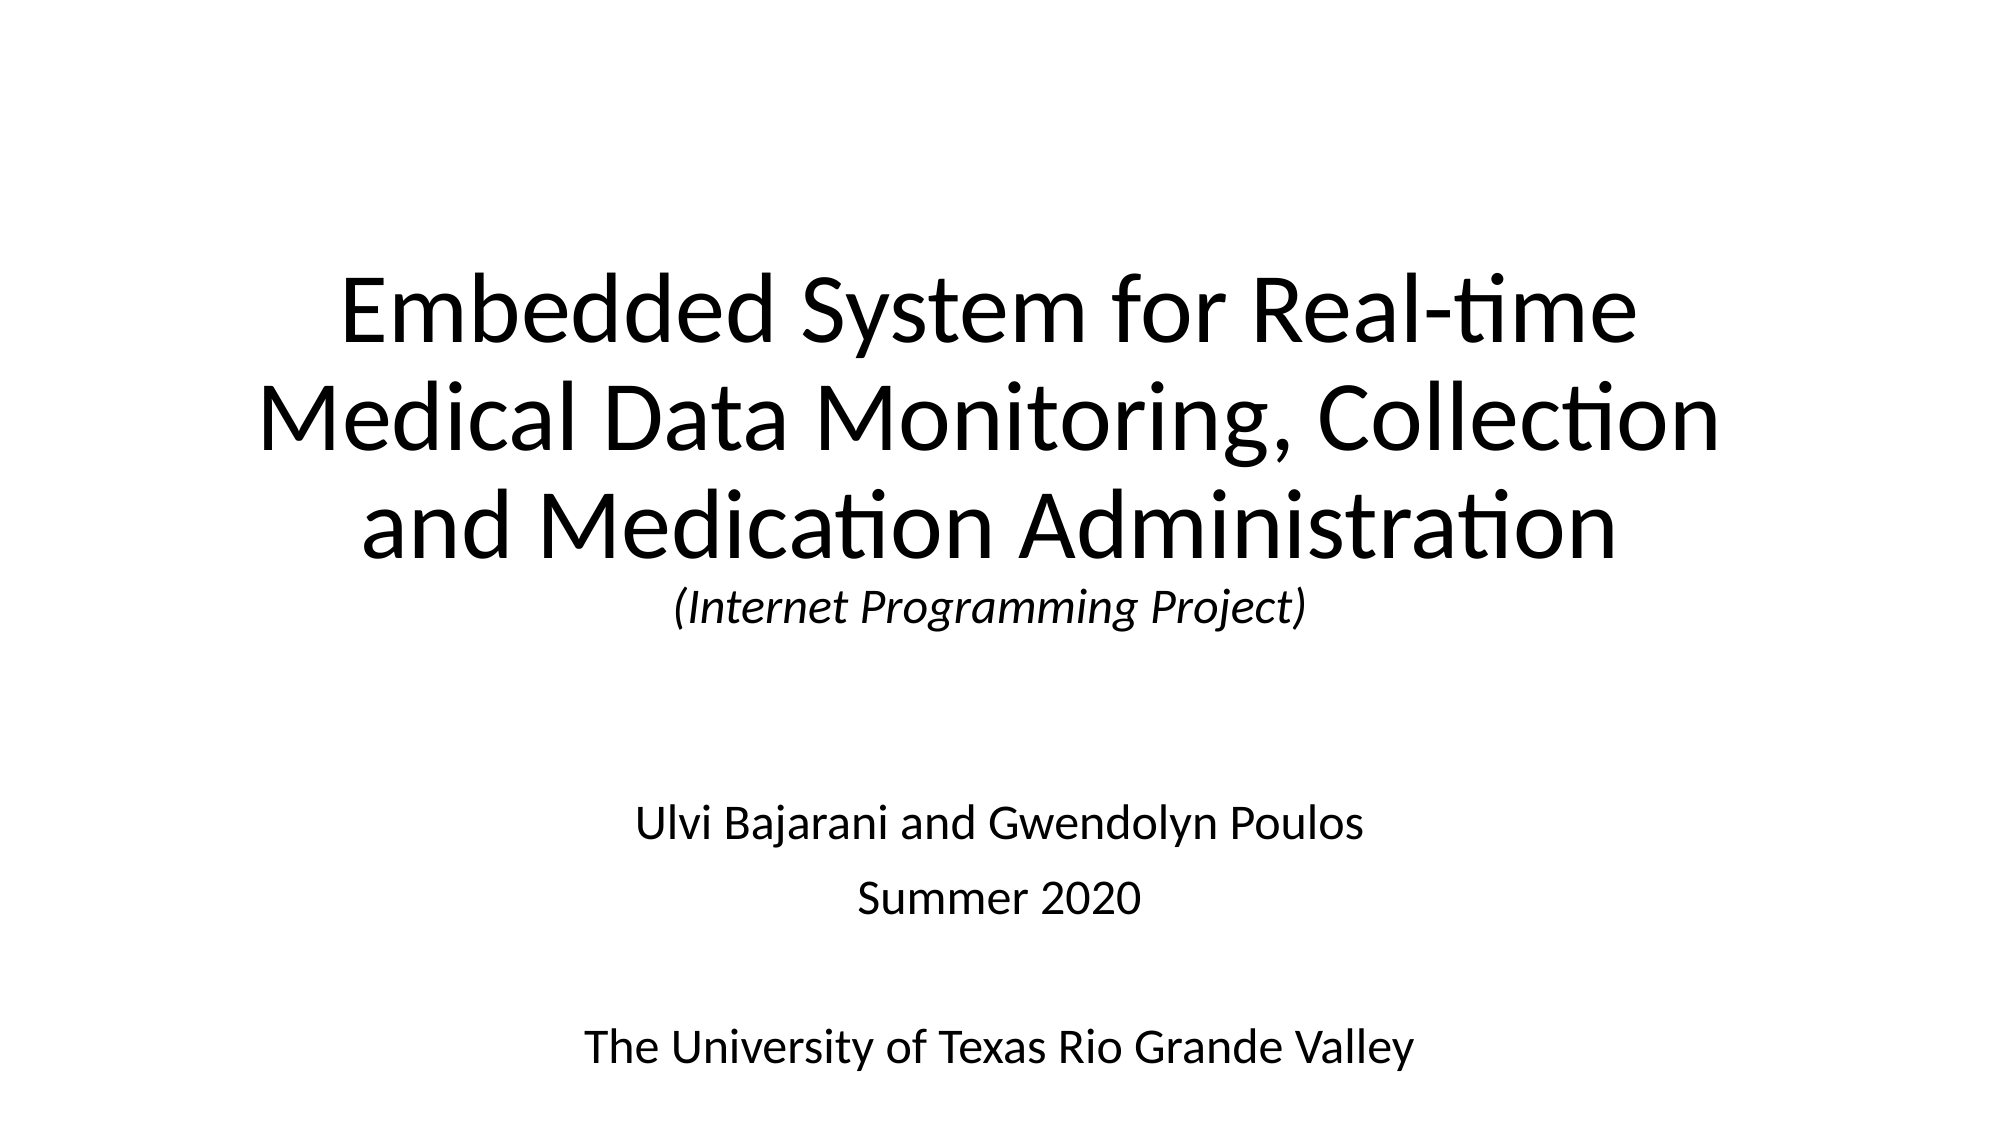

Embedded System for Real-time Medical Data Monitoring, Collection and Medication Administration
(Internet Programming Project)
Ulvi Bajarani and Gwendolyn Poulos
Summer 2020

The University of Texas Rio Grande Valley